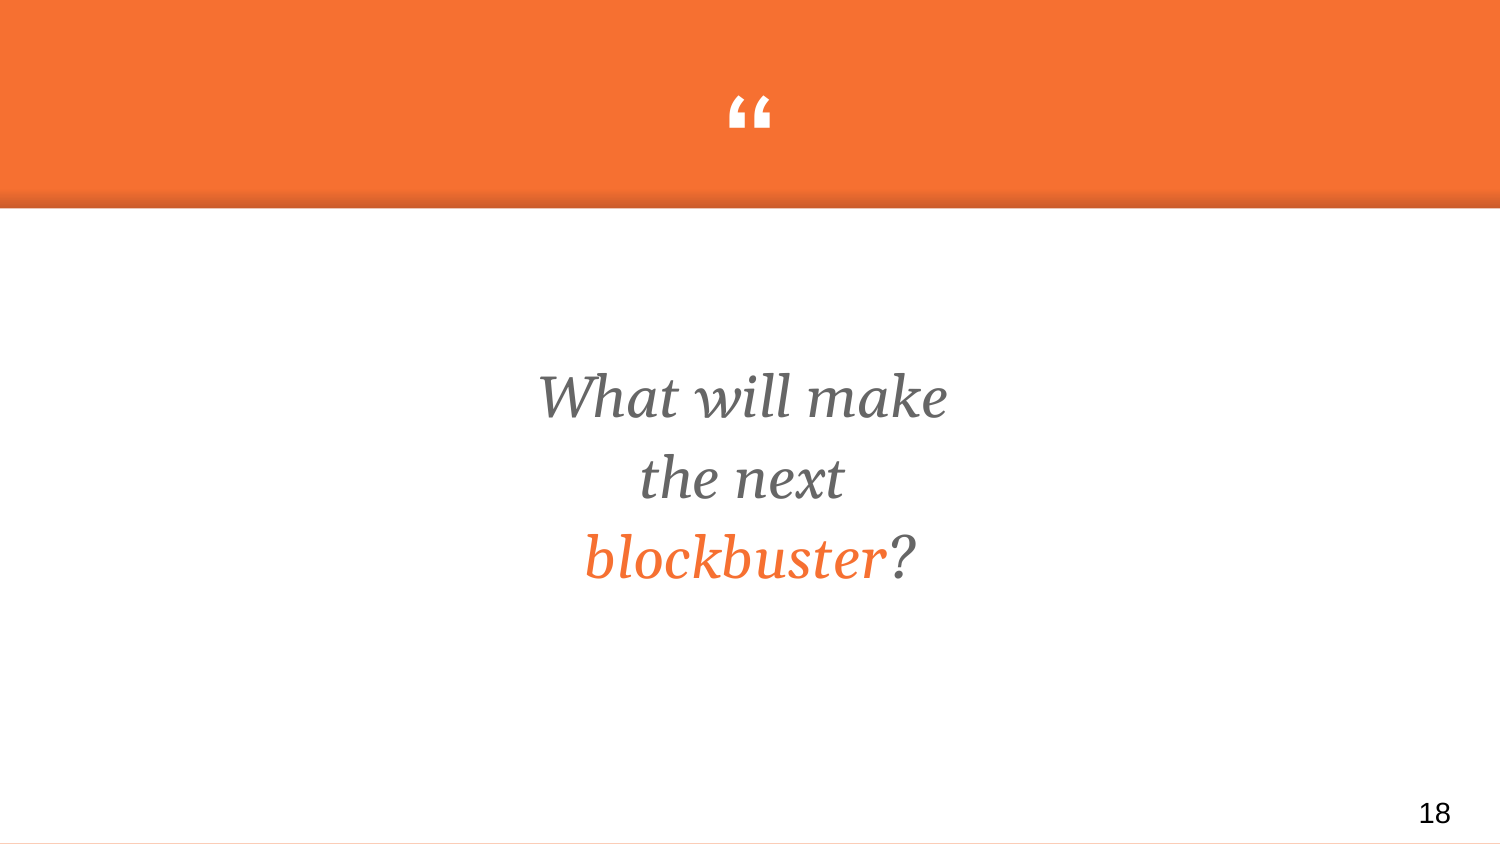

What will make
the next
blockbuster?
18